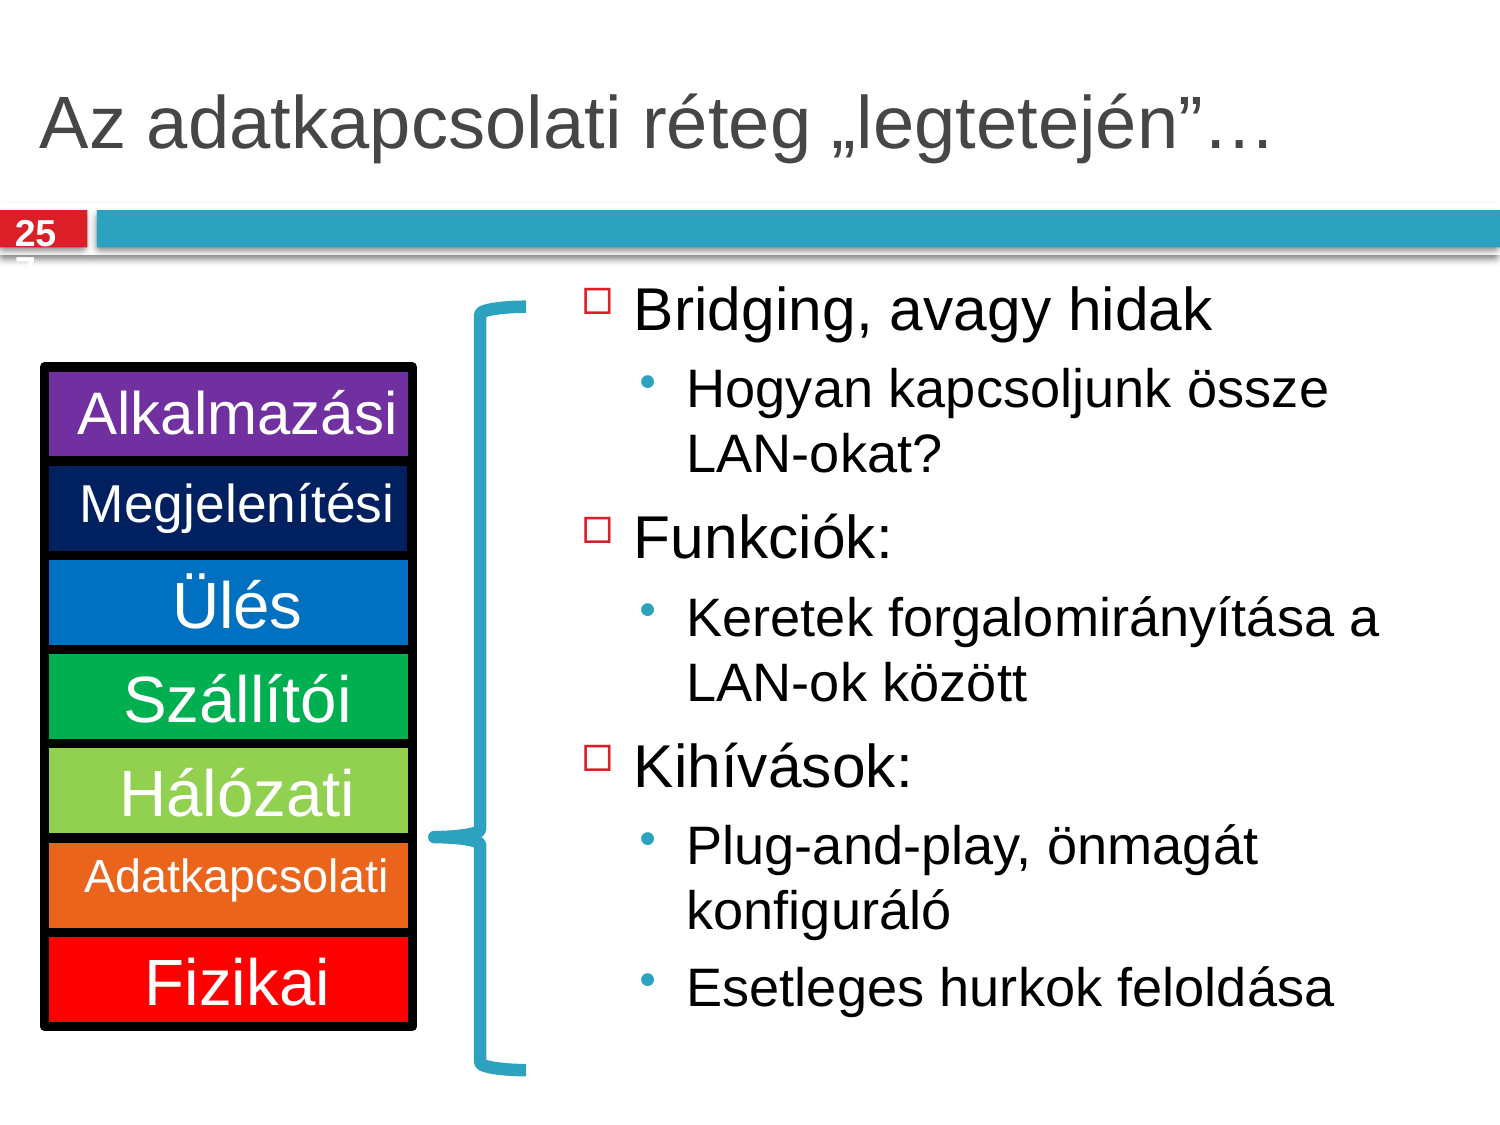

# Az adatkapcsolati réteg „legtetején”…
257
Bridging, avagy hidak
Hogyan kapcsoljunk össze LAN-okat?
Funkciók:
Keretek forgalomirányítása a LAN-ok között
Kihívások:
Plug-and-play, önmagát konfiguráló
Esetleges hurkok feloldása

Alkalmazási
Megjelenítési
Ülés
Szállítói
Hálózati
Adatkapcsolati
Fizikai